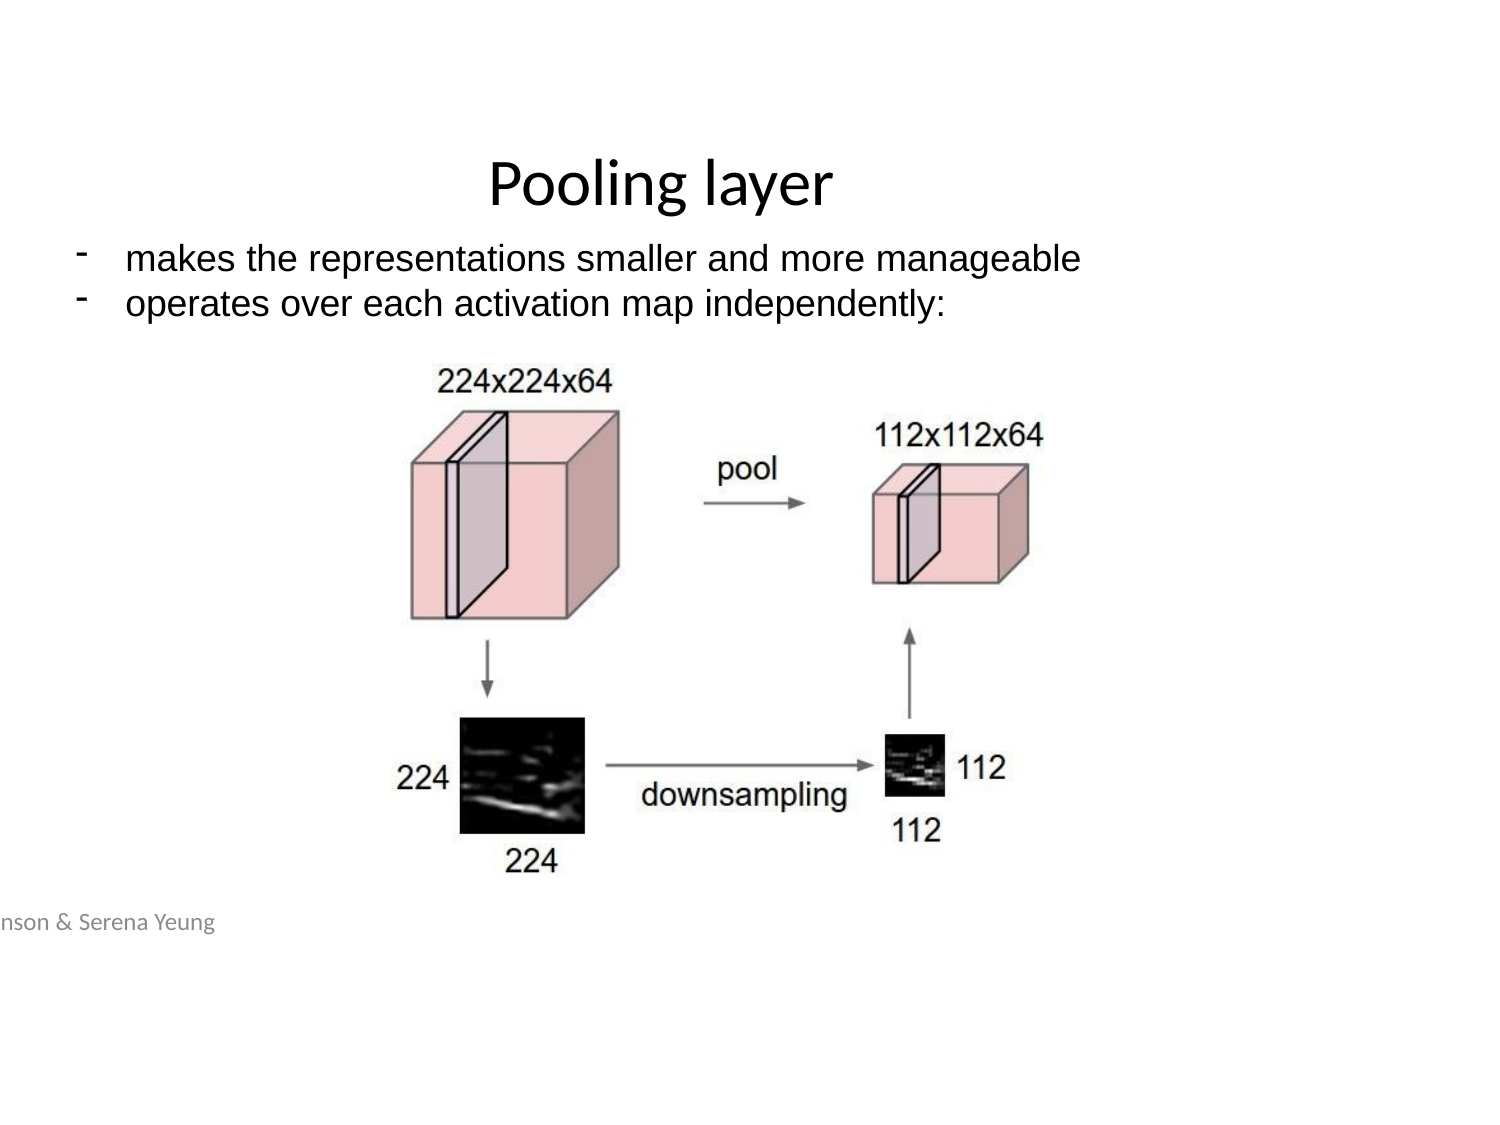

Pooling layer
April 17, 2018
Lecture 5 - 99
Fei-Fei Li & Justin Johnson & Serena Yeung
makes the representations smaller and more manageable
operates over each activation map independently:

Fei-Fei Li & Justin Johnson & Serena Yeung	Lecture 5 -	April 17, 2018